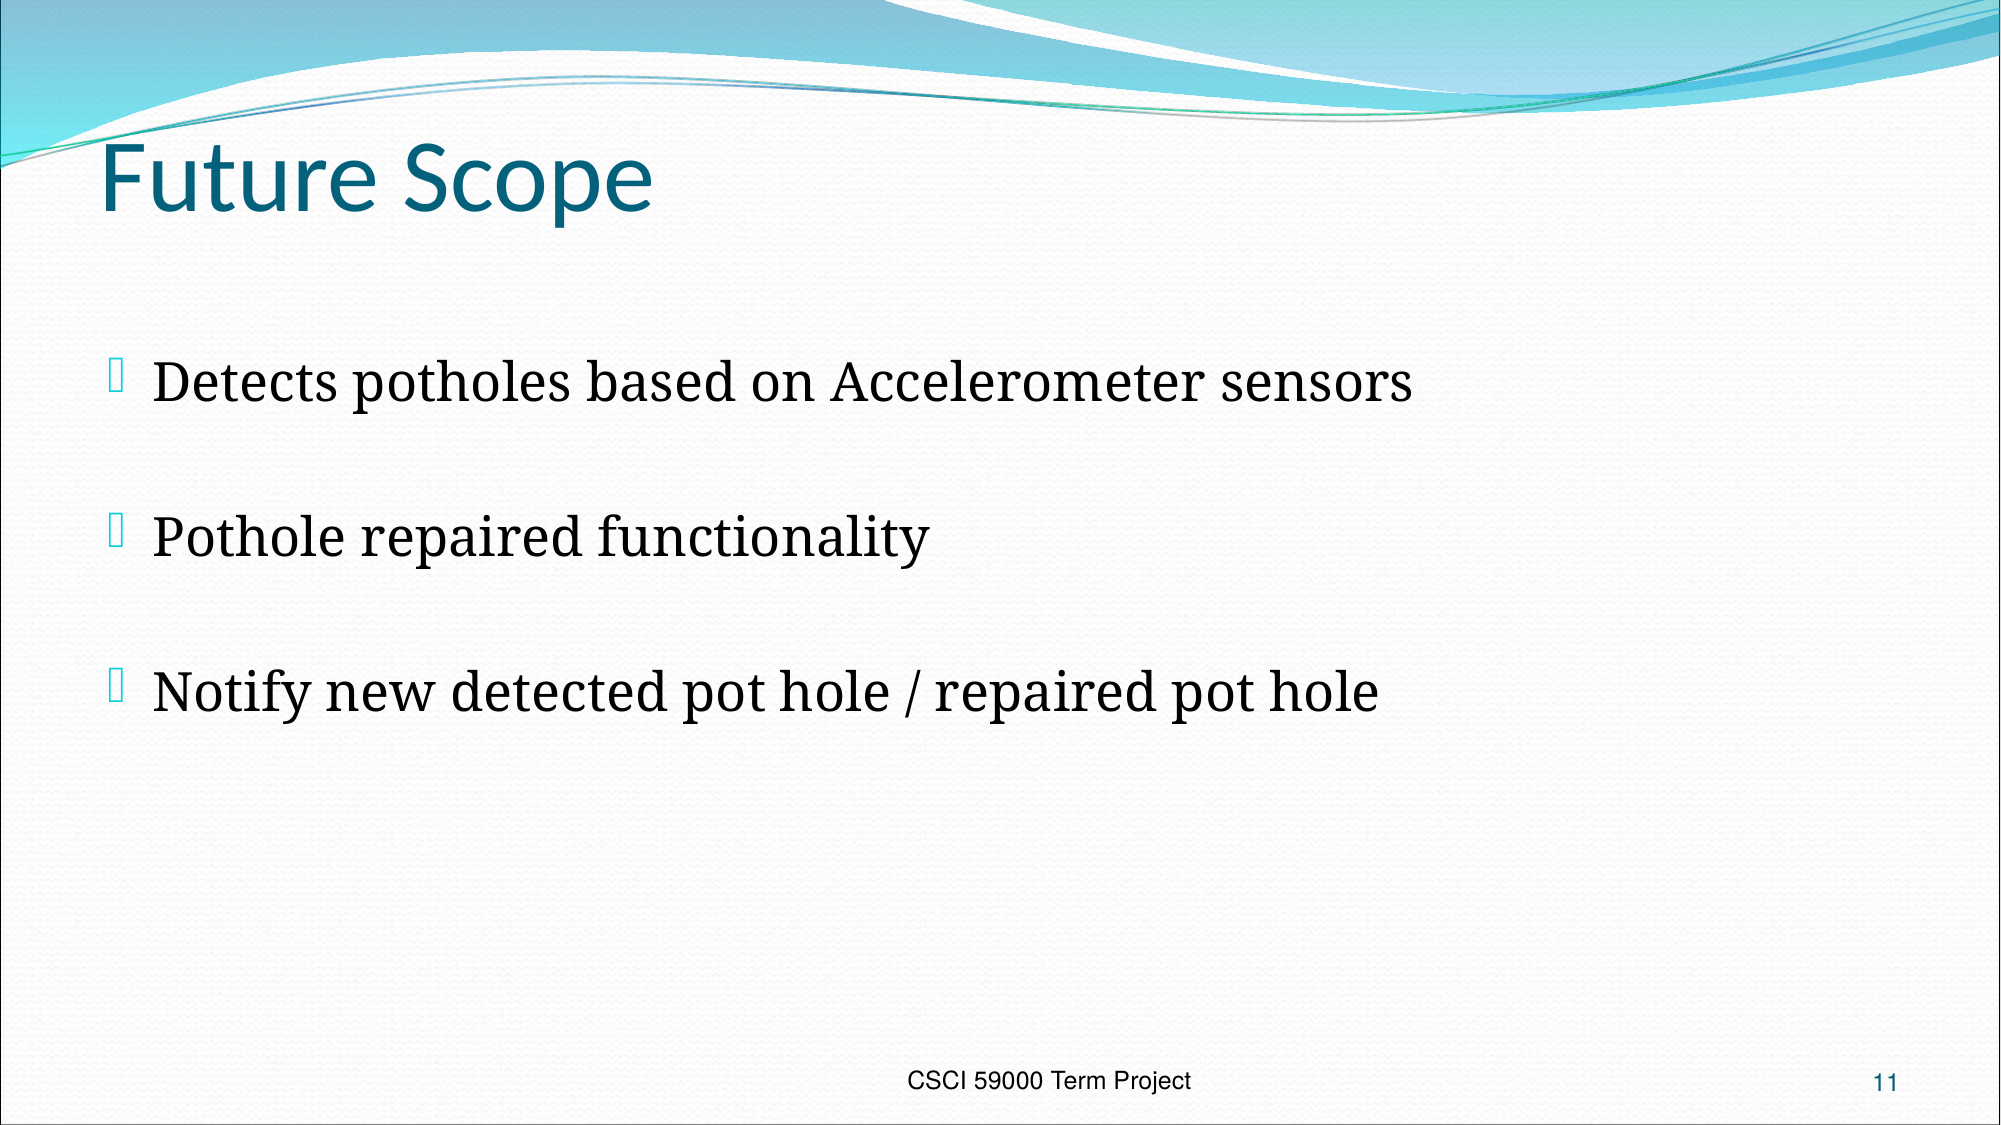

# Future Scope

Detects potholes based on Accelerometer sensors

Pothole repaired functionality

Notify new detected pot hole / repaired pot hole

CSCI 59000 Term Project
11